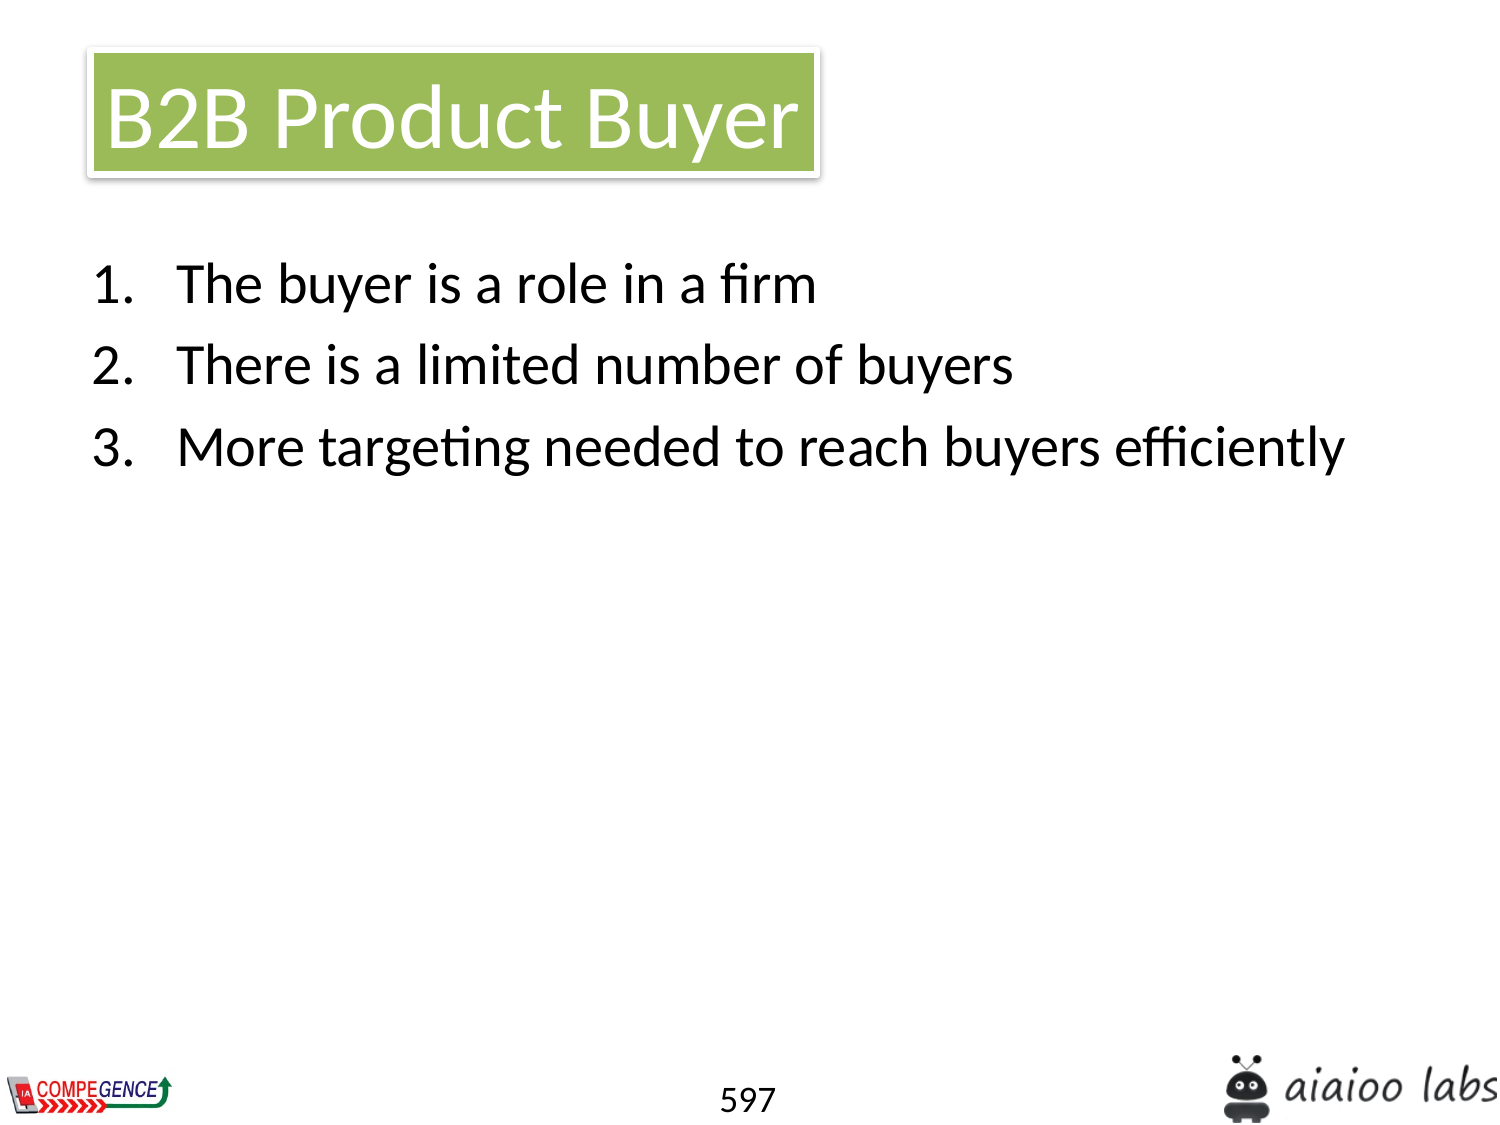

B2B Product Buyer
The buyer is a role in a firm
There is a limited number of buyers
More targeting needed to reach buyers efficiently